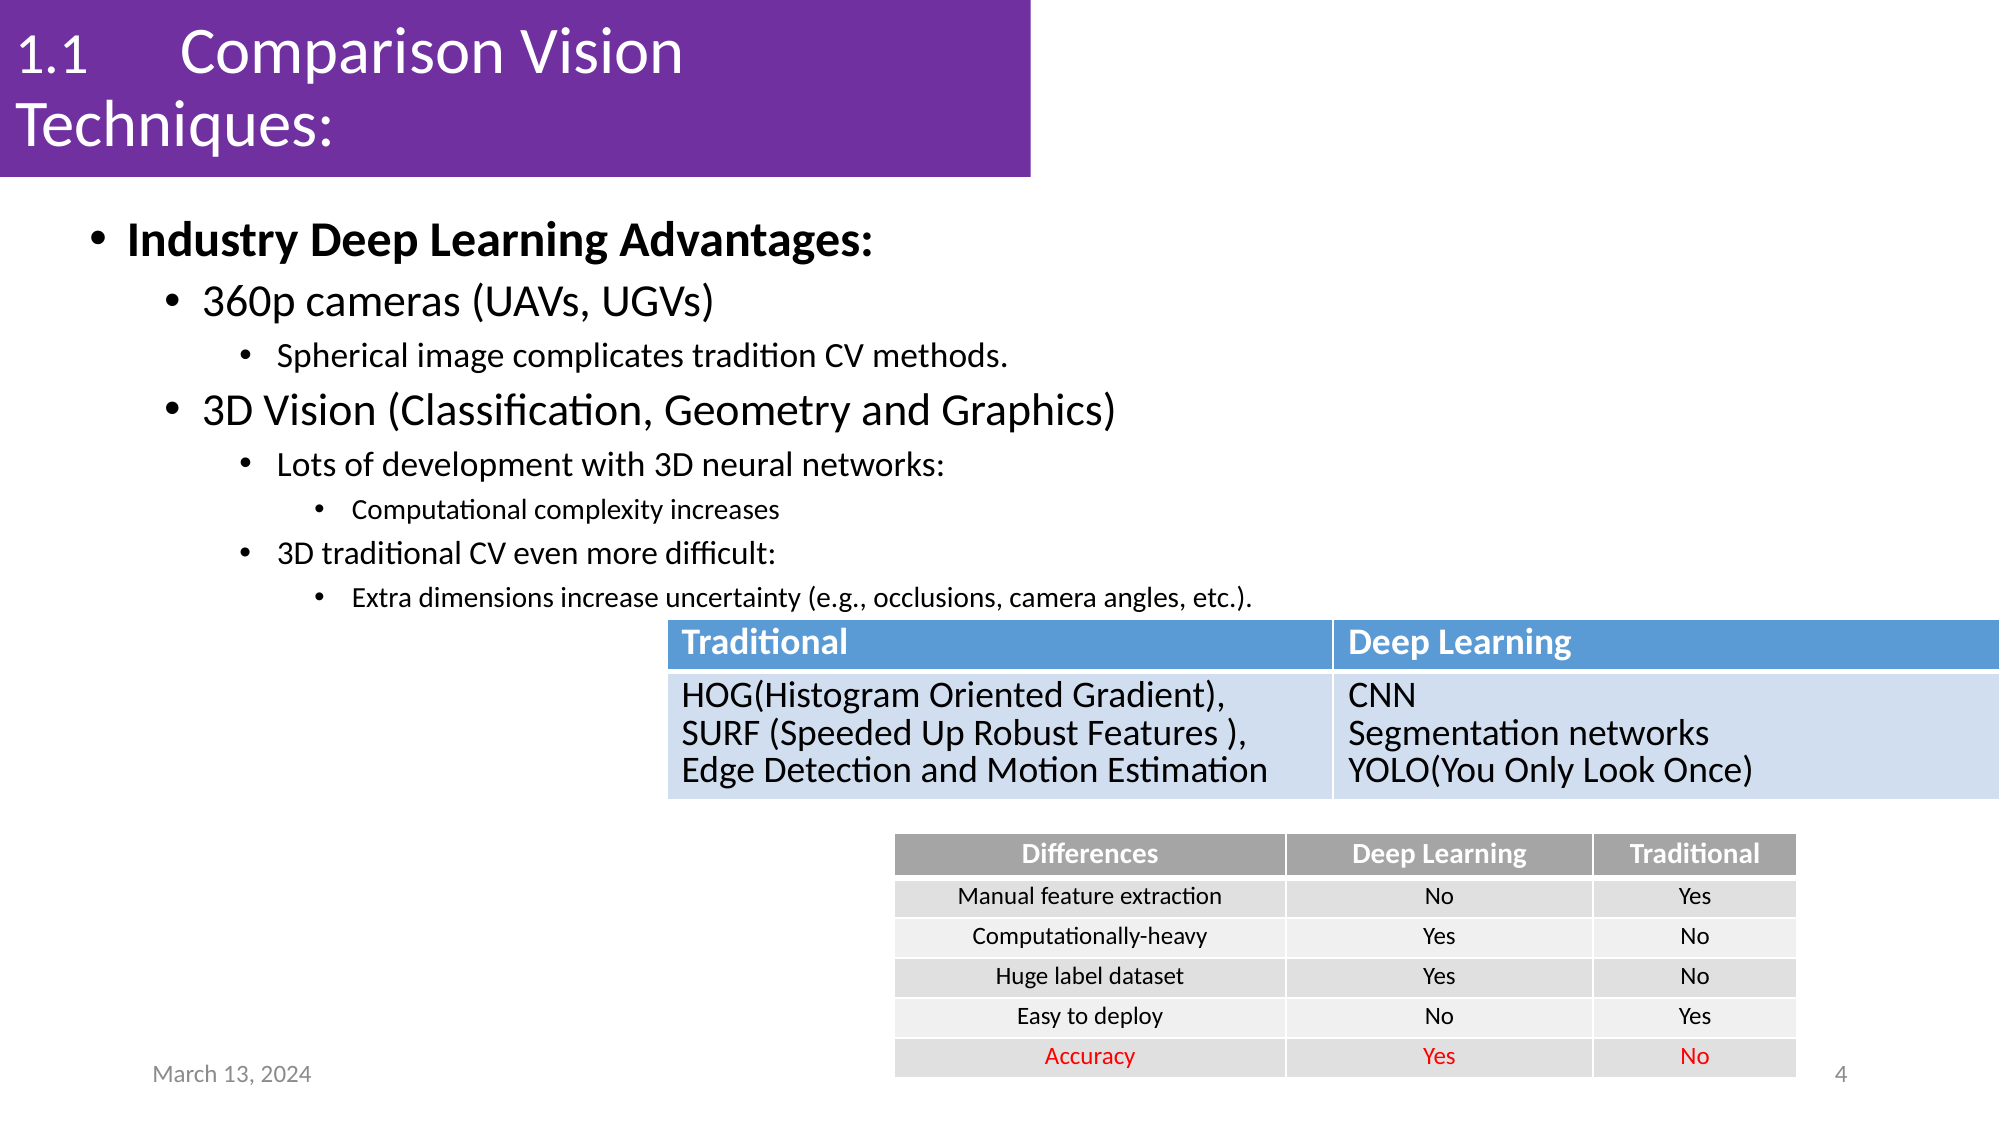

# 1.1	 Comparison Vision Techniques:
Industry Deep Learning Advantages:
360p cameras (UAVs, UGVs)
Spherical image complicates tradition CV methods.
3D Vision (Classification, Geometry and Graphics)
Lots of development with 3D neural networks:
Computational complexity increases
3D traditional CV even more difficult:
Extra dimensions increase uncertainty (e.g., occlusions, camera angles, etc.).

| Traditional | Deep Learning |
| --- | --- |
| HOG(Histogram Oriented Gradient), SURF (Speeded Up Robust Features ), Edge Detection and Motion Estimation | CNN Segmentation networks YOLO(You Only Look Once) |
| Differences | Deep Learning | Traditional |
| --- | --- | --- |
| Manual feature extraction | No | Yes |
| Computationally-heavy | Yes | No |
| Huge label dataset | Yes | No |
| Easy to deploy | No | Yes |
| Accuracy | Yes | No |
March 13, 2024
4